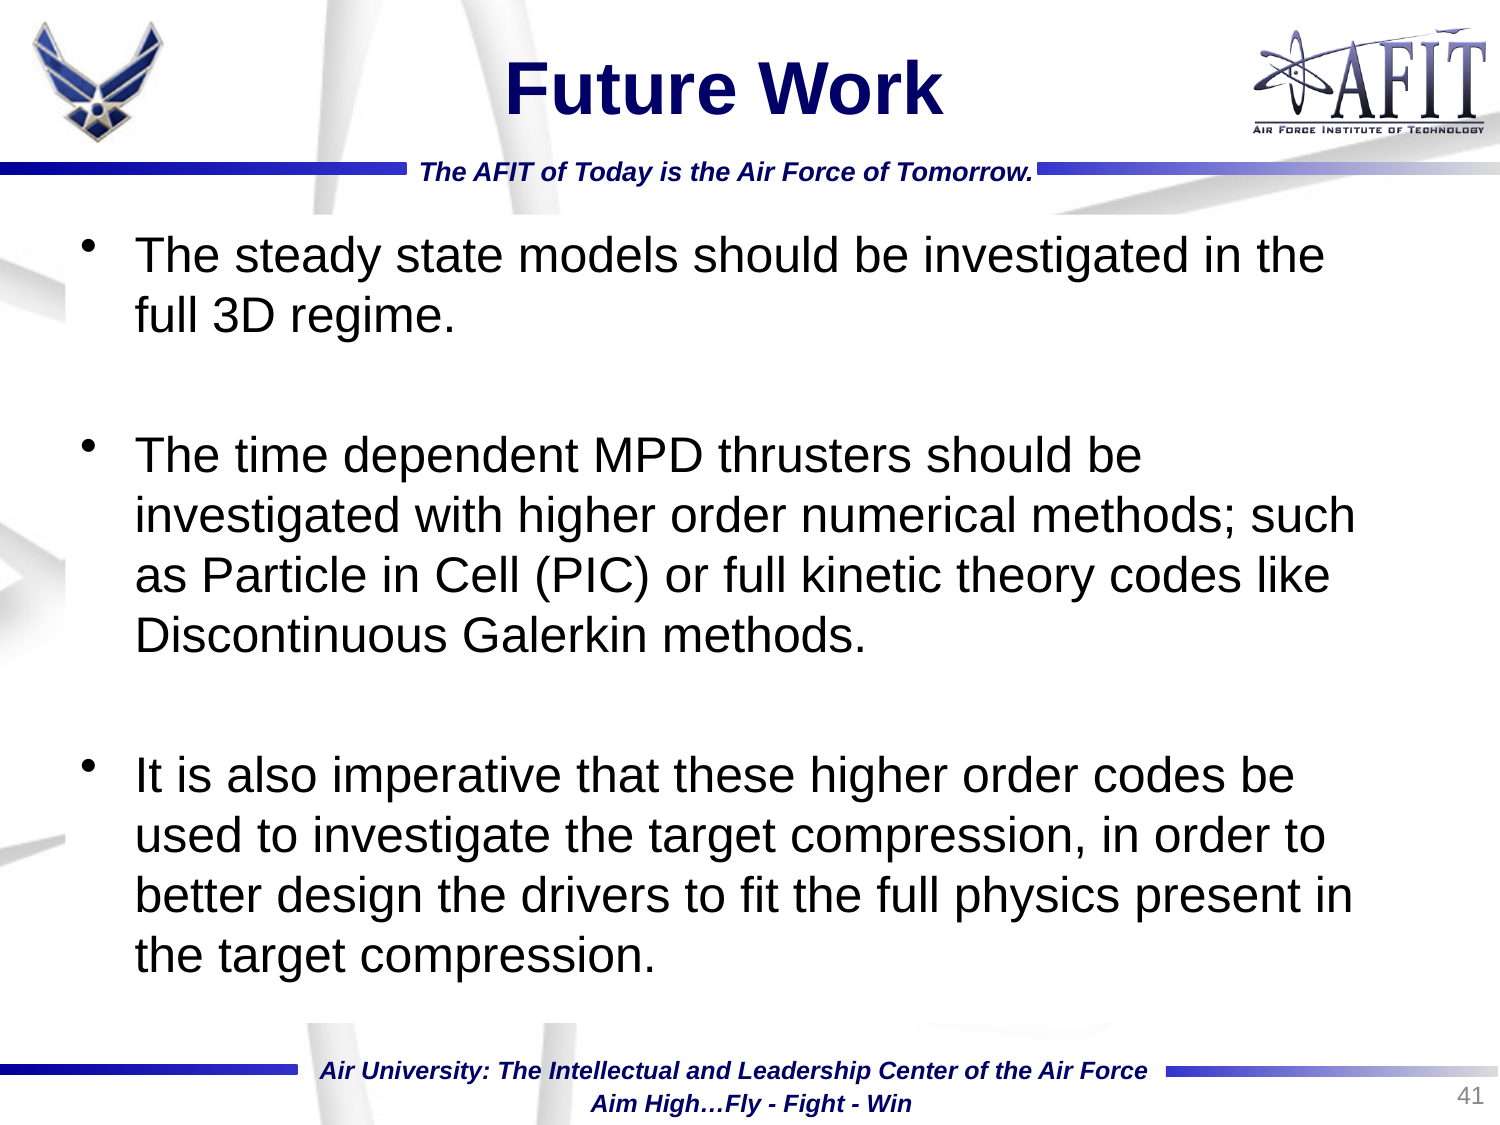

# Future Work
The steady state models should be investigated in the full 3D regime.

The time dependent MPD thrusters should be investigated with higher order numerical methods; such as Particle in Cell (PIC) or full kinetic theory codes like Discontinuous Galerkin methods.

It is also imperative that these higher order codes be used to investigate the target compression, in order to better design the drivers to fit the full physics present in the target compression.

41